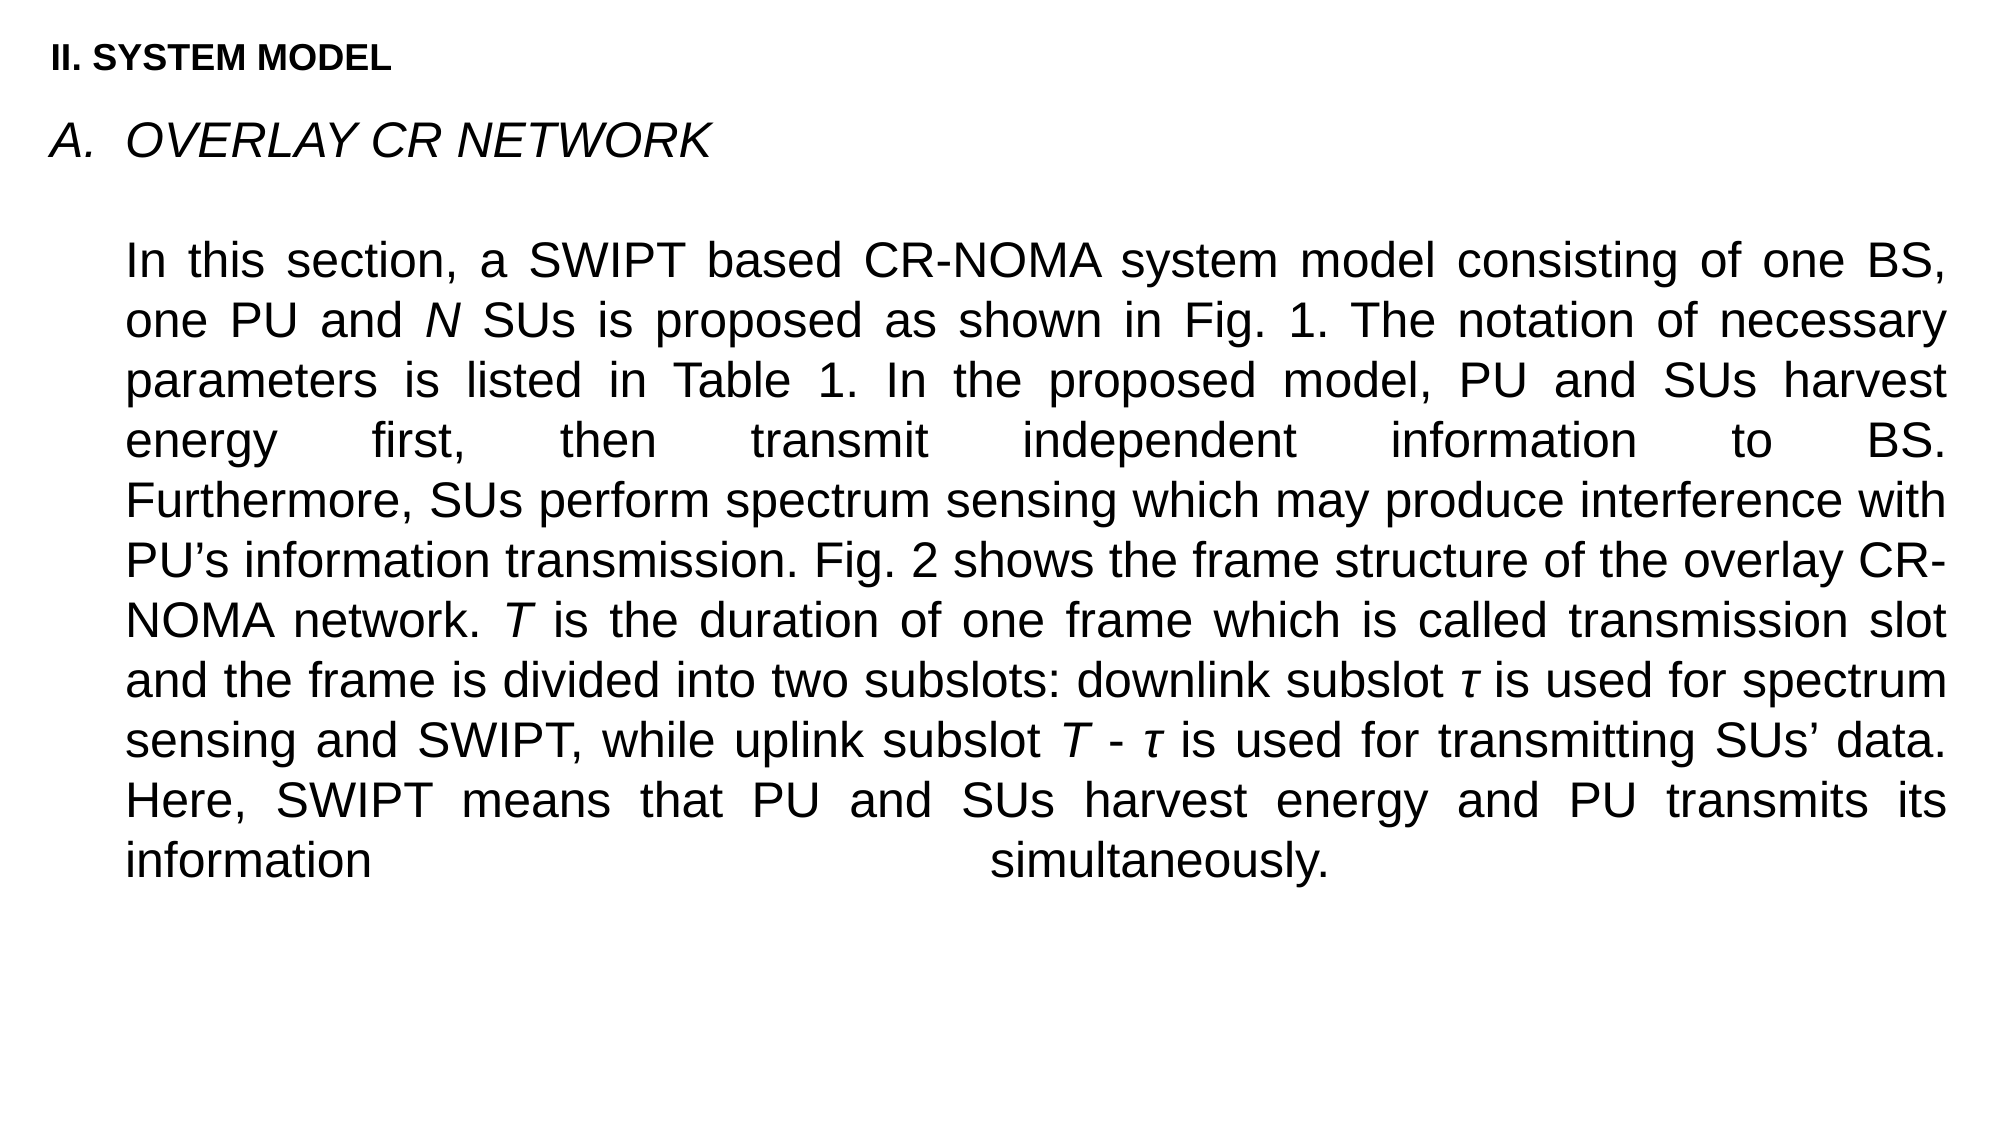

II. SYSTEM MODEL
OVERLAY CR NETWORK
In this section, a SWIPT based CR-NOMA system model consisting of one BS, one PU and N SUs is proposed as shown in Fig. 1. The notation of necessary parameters is listed in Table 1. In the proposed model, PU and SUs harvest energy first, then transmit independent information to BS.
Furthermore, SUs perform spectrum sensing which may produce interference with PU’s information transmission. Fig. 2 shows the frame structure of the overlay CR-NOMA network. T is the duration of one frame which is called transmission slot and the frame is divided into two subslots: downlink subslot τ is used for spectrum sensing and SWIPT, while uplink subslot T - τ is used for transmitting SUs’ data.
Here, SWIPT means that PU and SUs harvest energy and PU transmits its information simultaneously.